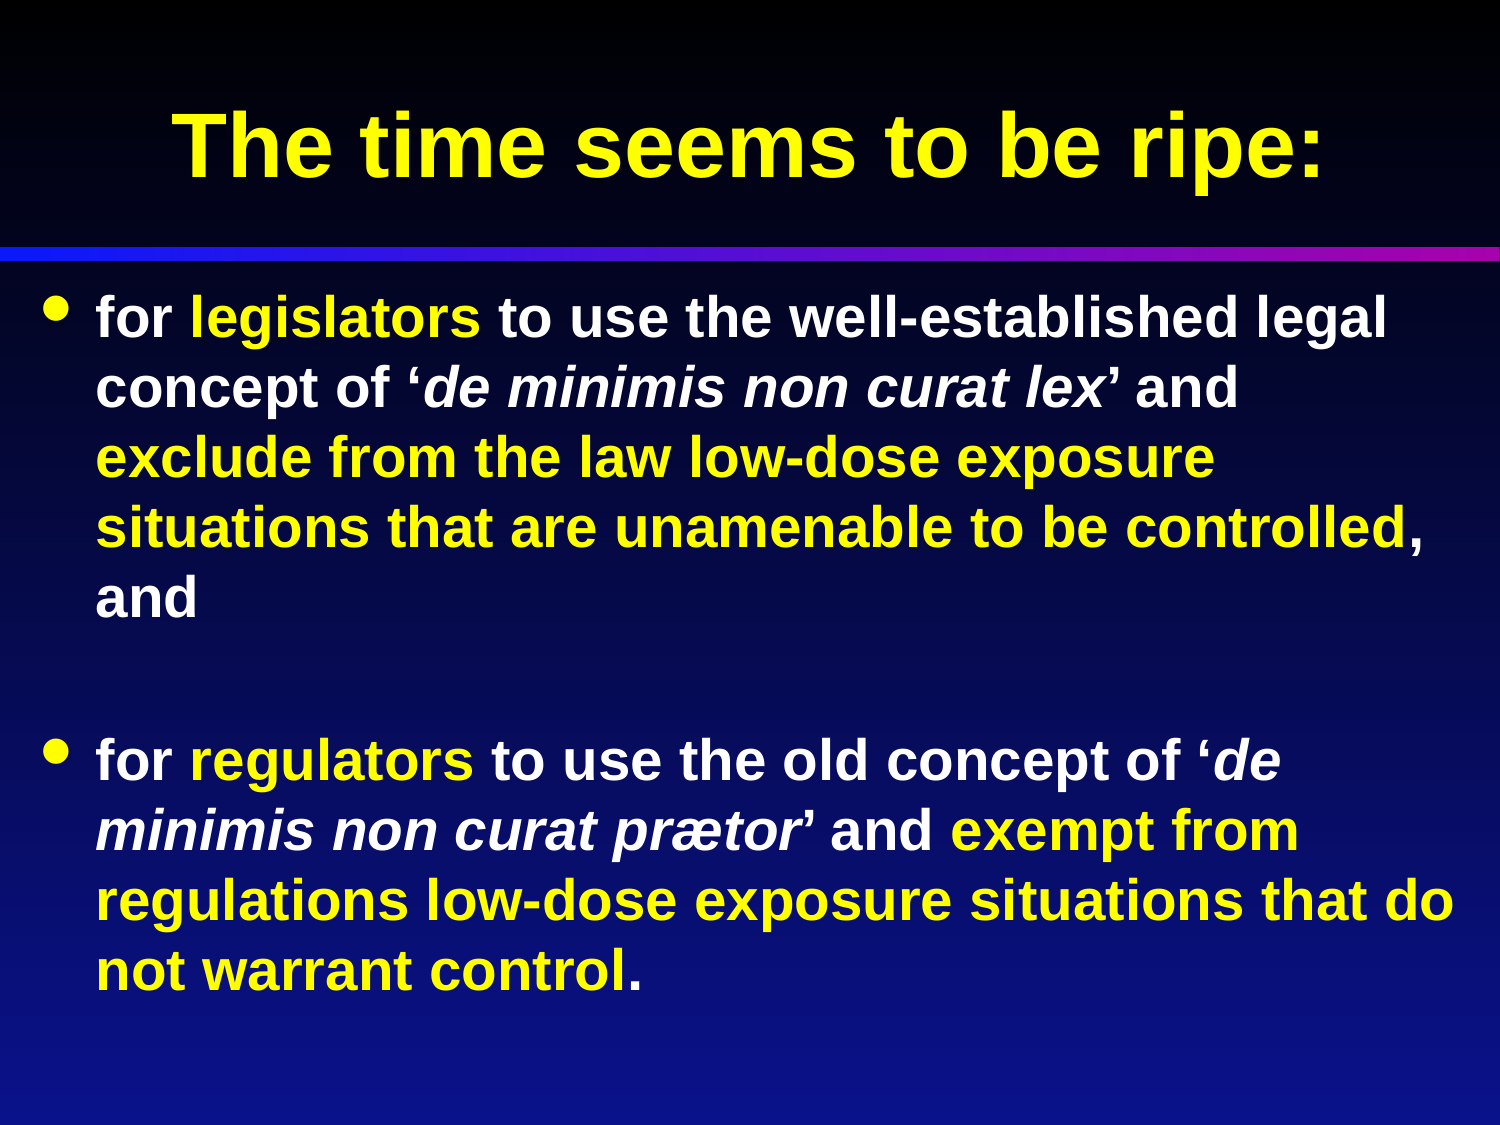

# The time seems to be ripe:
for legislators to use the well-established legal concept of ‘de minimis non curat lex’ and exclude from the law low-dose exposure situations that are unamenable to be controlled, and

for regulators to use the old concept of ‘de minimis non curat prætor’ and exempt from regulations low-dose exposure situations that do not warrant control.